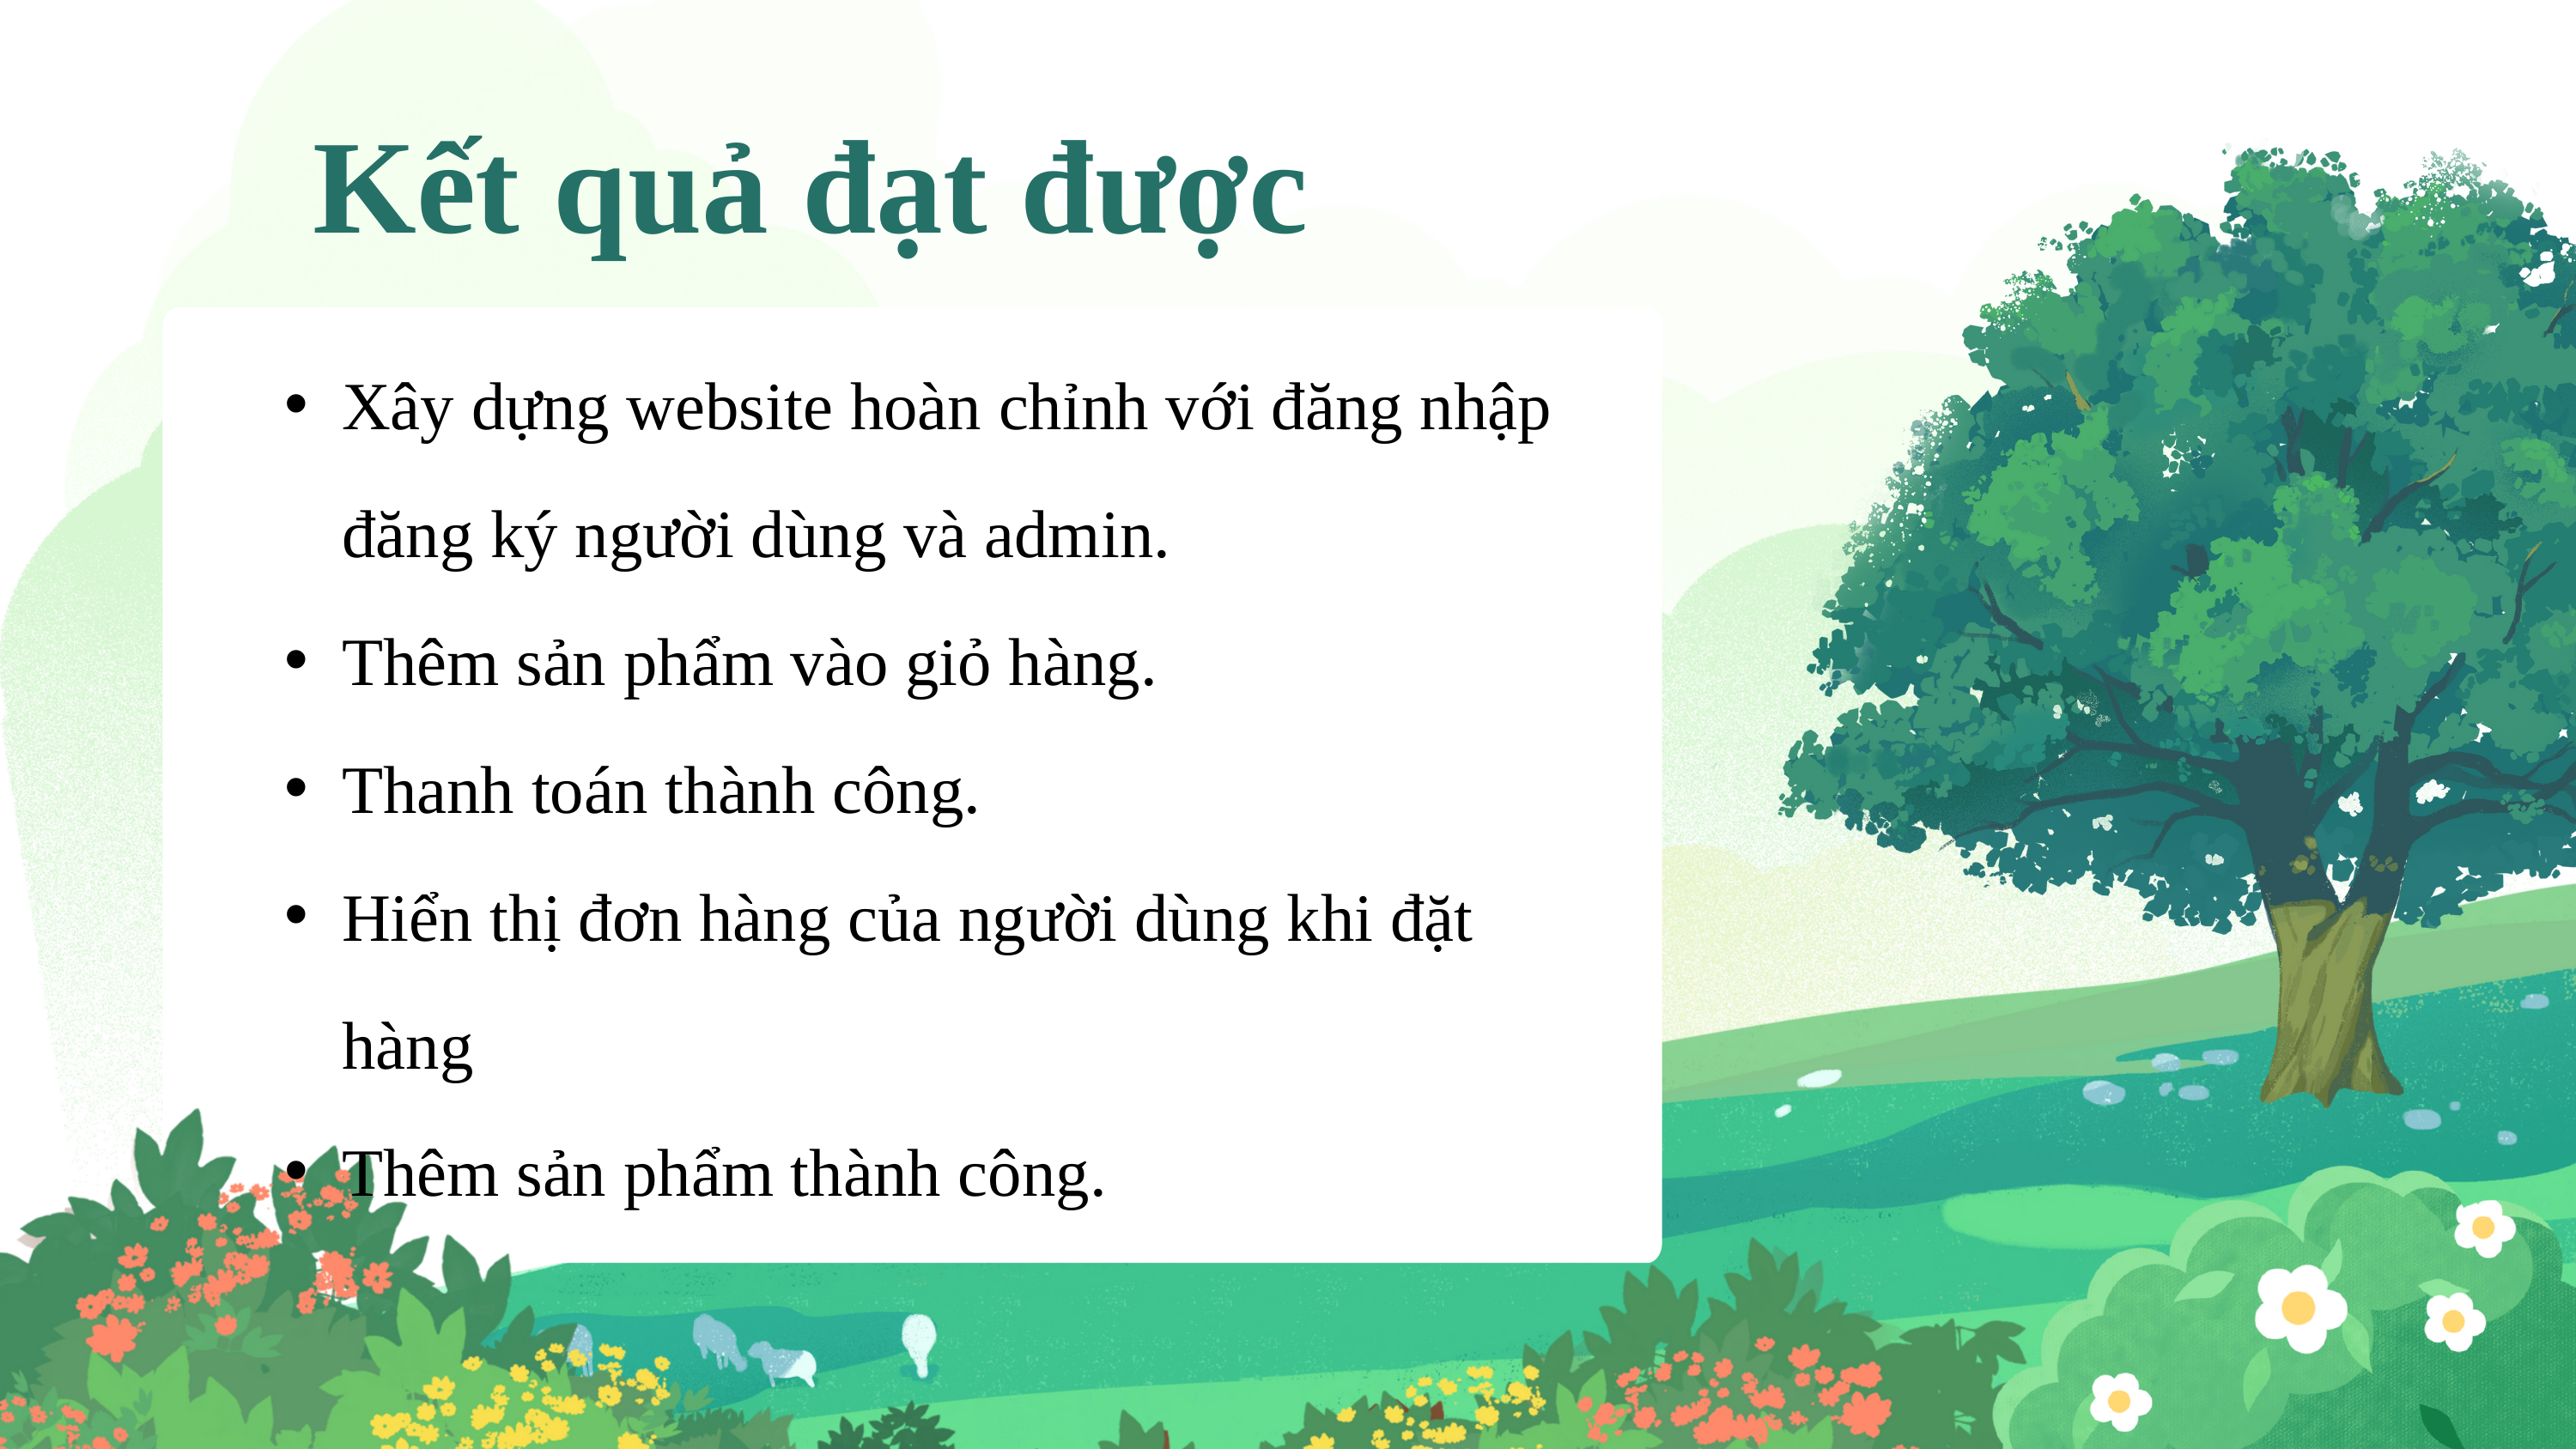

Kết quả đạt được

Xây dựng website hoàn chỉnh với đăng nhập đăng ký người dùng và admin.
Thêm sản phẩm vào giỏ hàng.
Thanh toán thành công.
Hiển thị đơn hàng của người dùng khi đặt hàng
Thêm sản phẩm thành công.